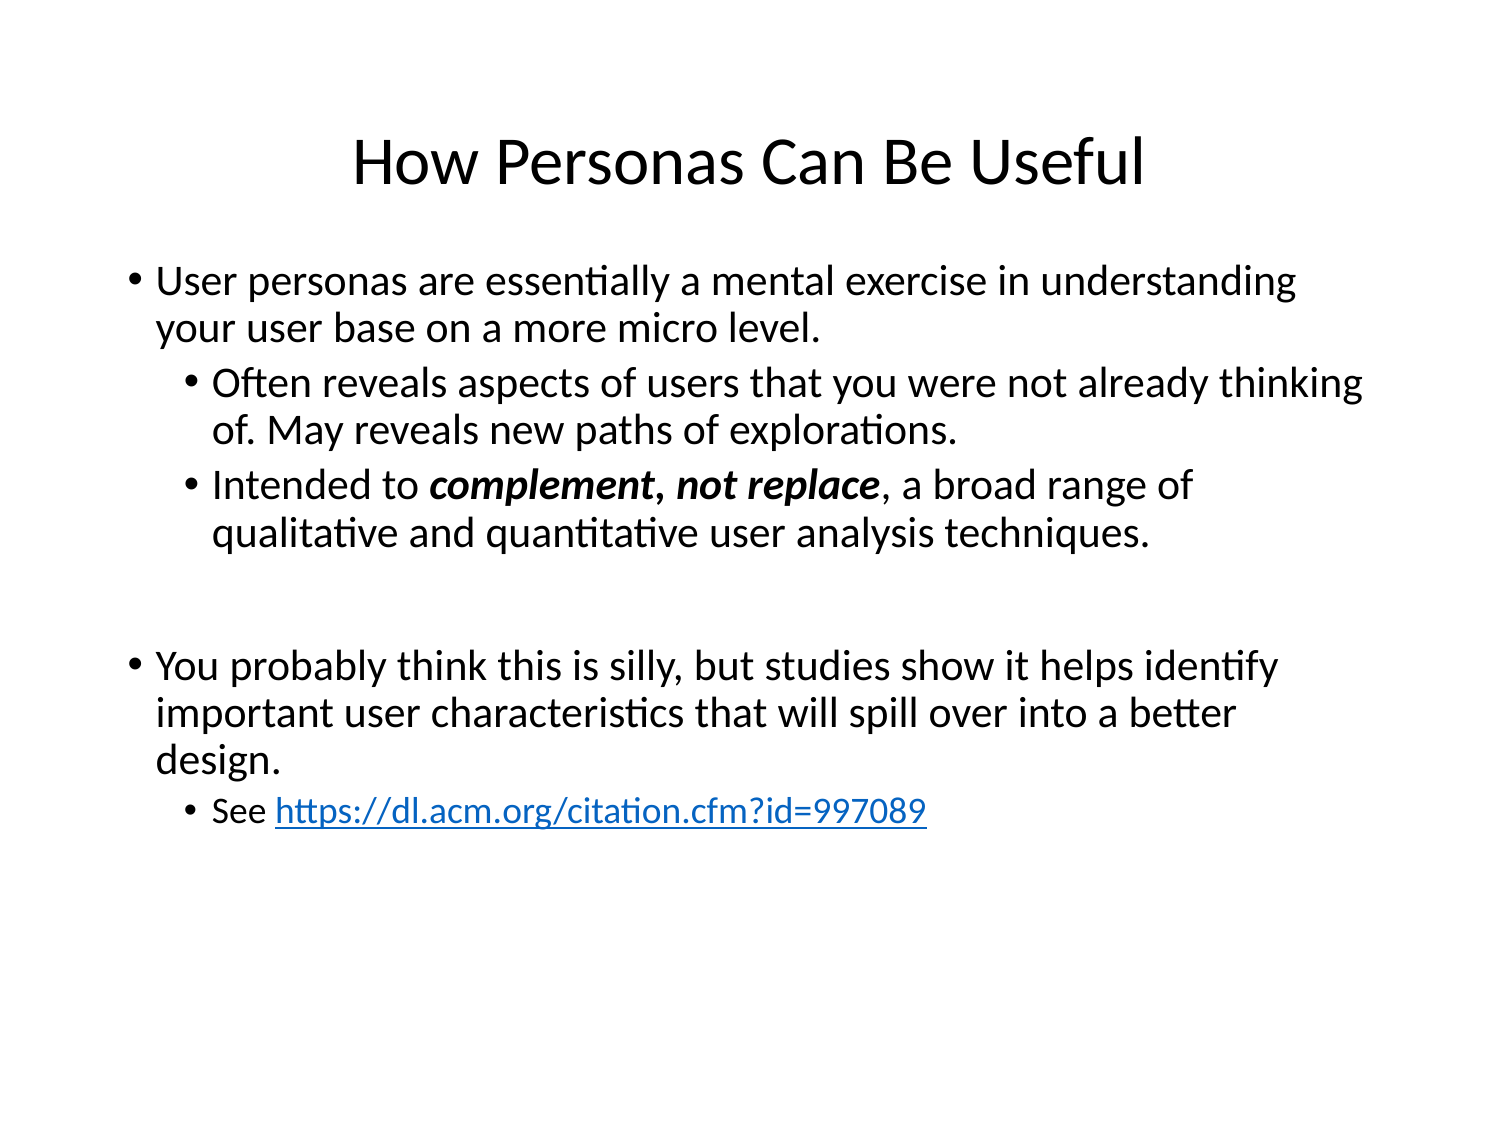

# How Personas Can Be Useful
User personas are essentially a mental exercise in understanding your user base on a more micro level.
Often reveals aspects of users that you were not already thinking of. May reveals new paths of explorations.
Intended to complement, not replace, a broad range of qualitative and quantitative user analysis techniques.

You probably think this is silly, but studies show it helps identify important user characteristics that will spill over into a better design.
See https://dl.acm.org/citation.cfm?id=997089